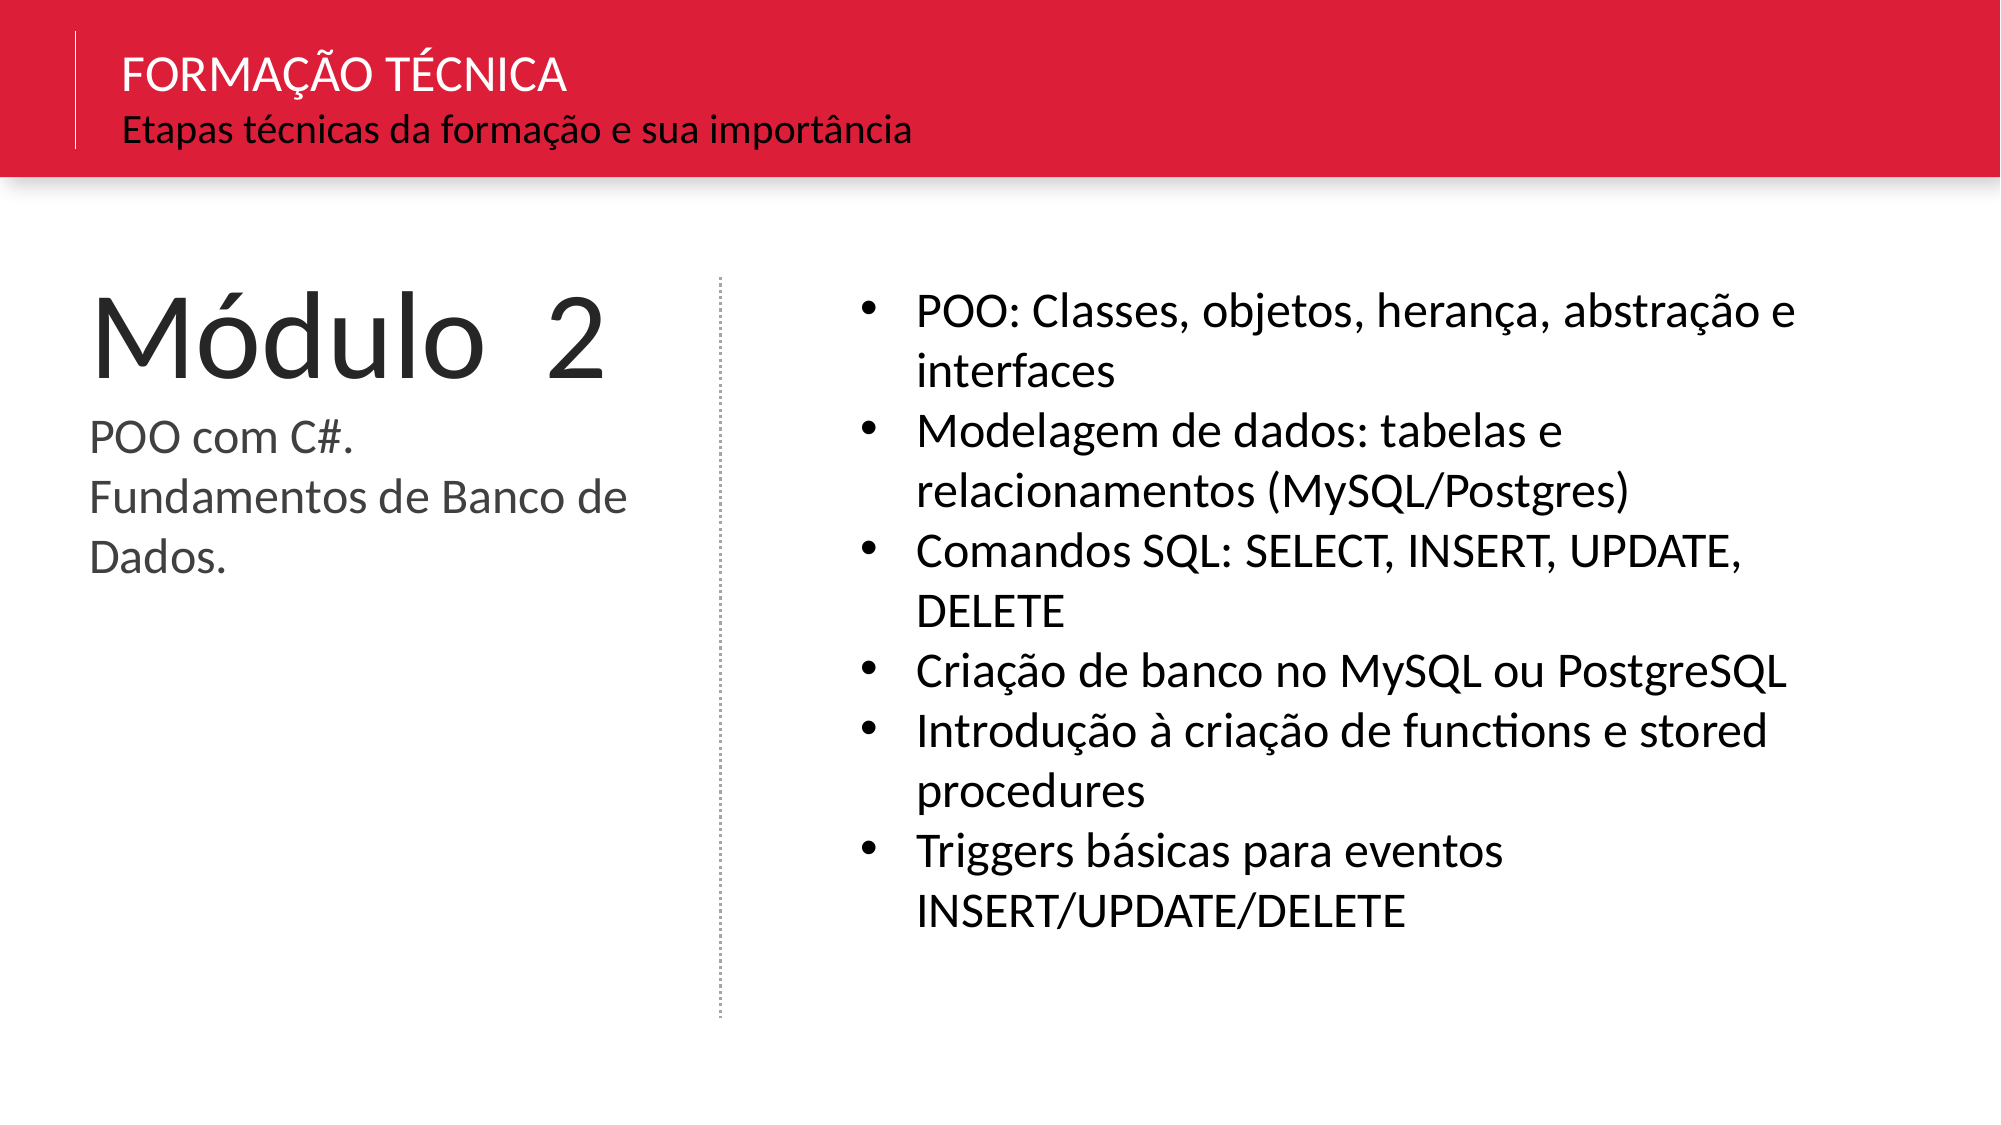

FORMAÇÃO TÉCNICA
Etapas técnicas da formação e sua importância
Módulo  2
POO com C#.
Fundamentos de Banco de
Dados.
POO: Classes, objetos, herança, abstração e interfaces
Modelagem de dados: tabelas e relacionamentos (MySQL/Postgres)
Comandos SQL: SELECT, INSERT, UPDATE, DELETE
Criação de banco no MySQL ou PostgreSQL
Introdução à criação de functions e stored procedures
Triggers básicas para eventos INSERT/UPDATE/DELETE